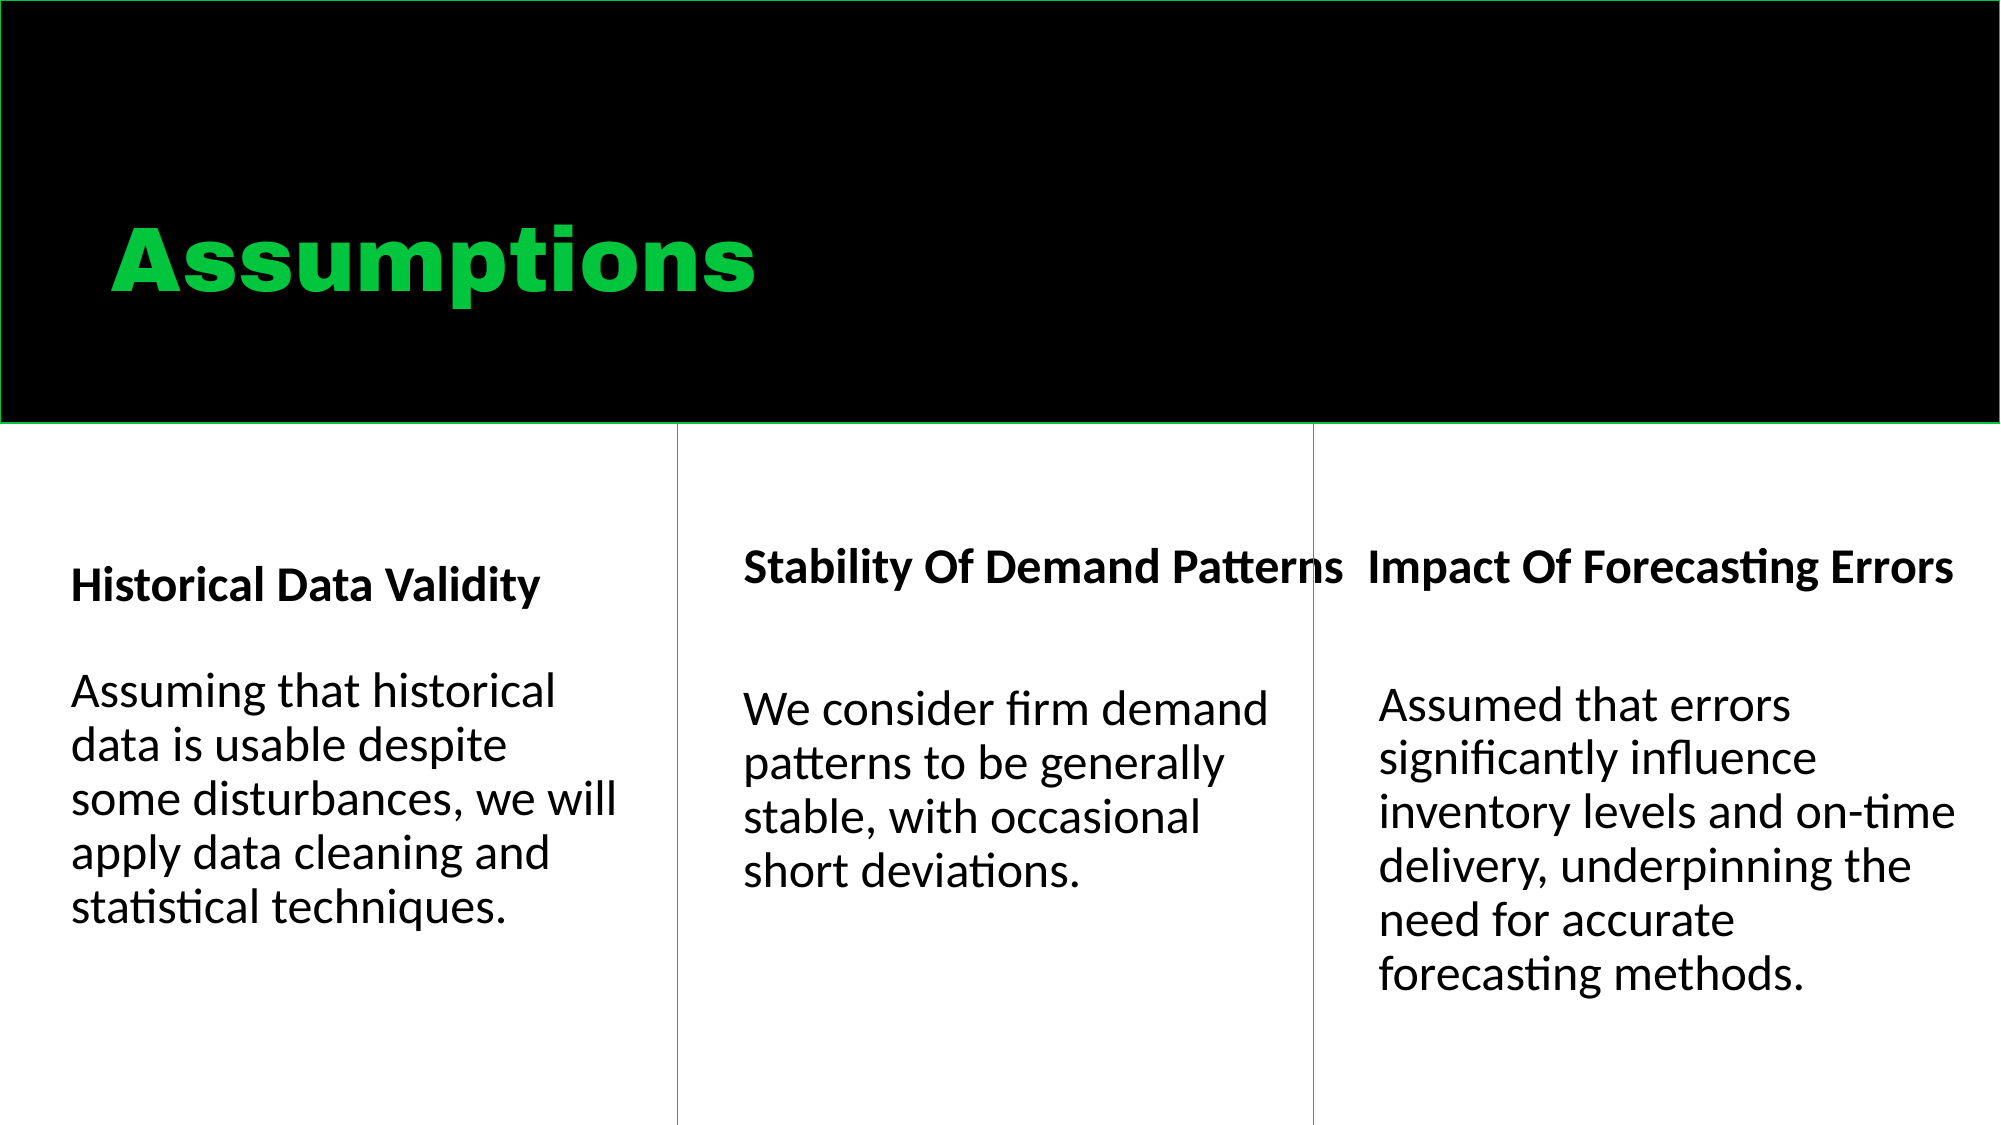

# Assumptions
Stability Of Demand Patterns
Impact Of Forecasting Errors
Historical Data Validity
Assuming that historical data is usable despite some disturbances, we will apply data cleaning and statistical techniques.
Assumed that errors significantly influence inventory levels and on-time delivery, underpinning the need for accurate forecasting methods.
We consider firm demand patterns to be generally stable, with occasional short deviations.